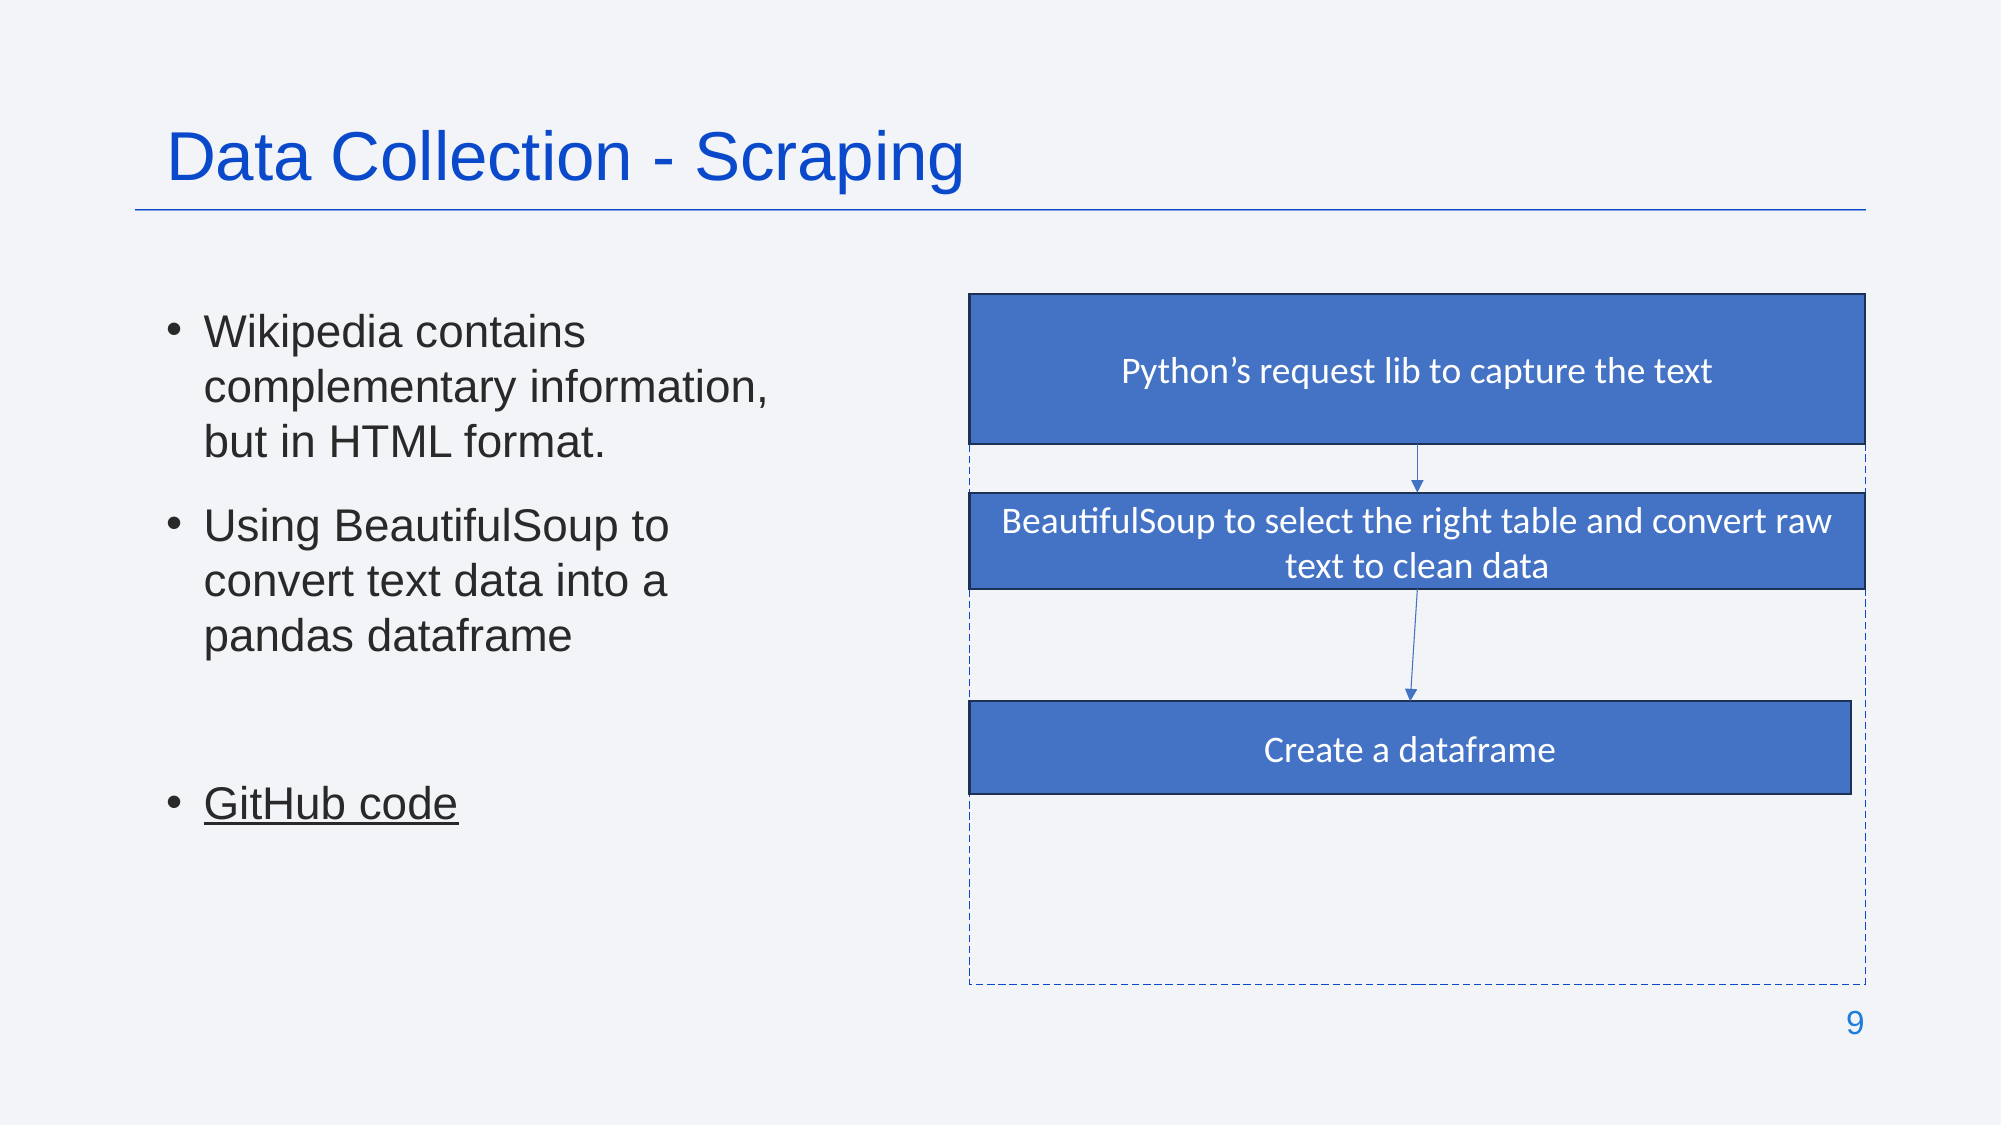

Data Collection - Scraping
Wikipedia contains complementary information, but in HTML format.
Using BeautifulSoup to convert text data into a pandas dataframe

GitHub code
Python’s request lib to capture the text

BeautifulSoup to select the right table and convert raw text to clean data
Create a dataframe
9